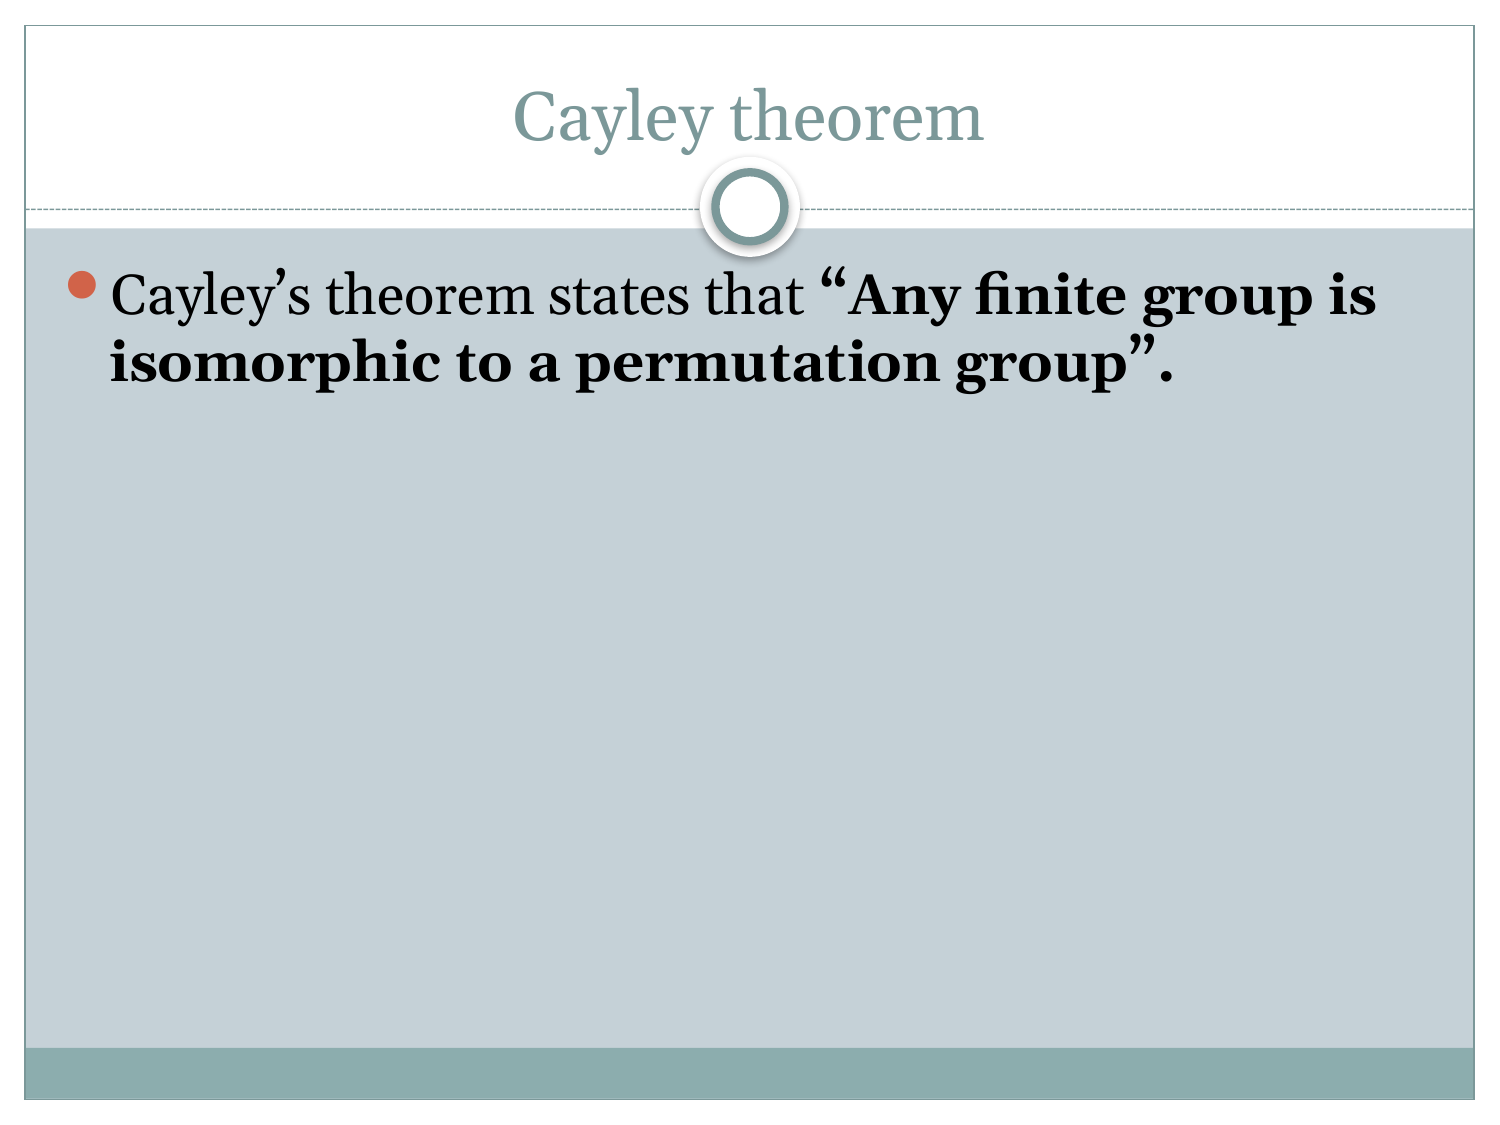

# Cayley theorem
Cayley’s theorem states that “Any finite group is isomorphic to a permutation group”.